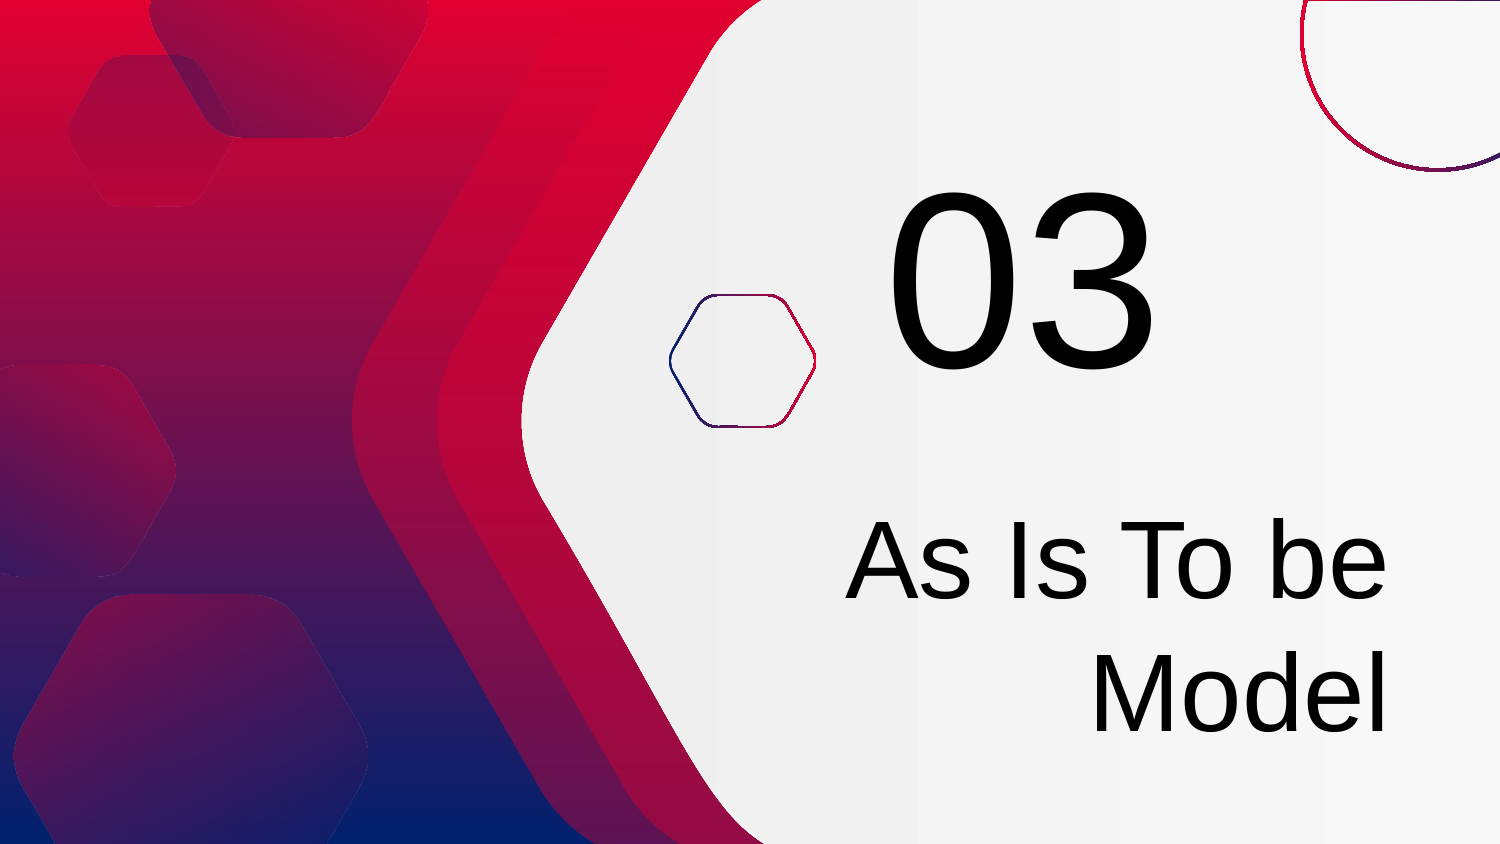

03

# As Is To be Model